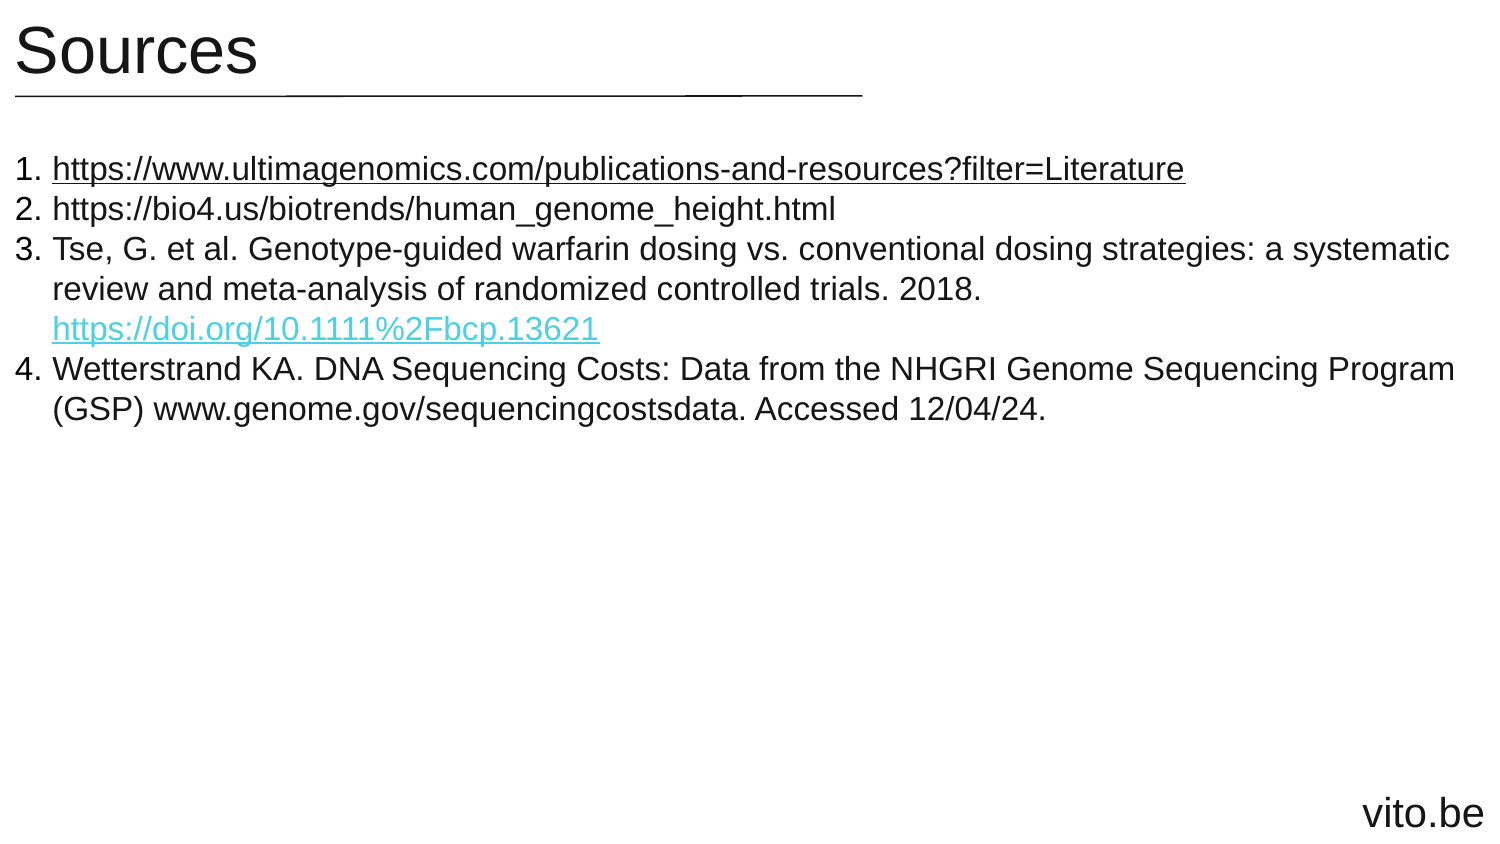

Sources
https://www.ultimagenomics.com/publications-and-resources?filter=Literature
https://bio4.us/biotrends/human_genome_height.html
Tse, G. et al. Genotype‐guided warfarin dosing vs. conventional dosing strategies: a systematic review and meta‐analysis of randomized controlled trials. 2018. https://doi.org/10.1111%2Fbcp.13621
Wetterstrand KA. DNA Sequencing Costs: Data from the NHGRI Genome Sequencing Program (GSP) www.genome.gov/sequencingcostsdata. Accessed 12/04/24.

vito.be